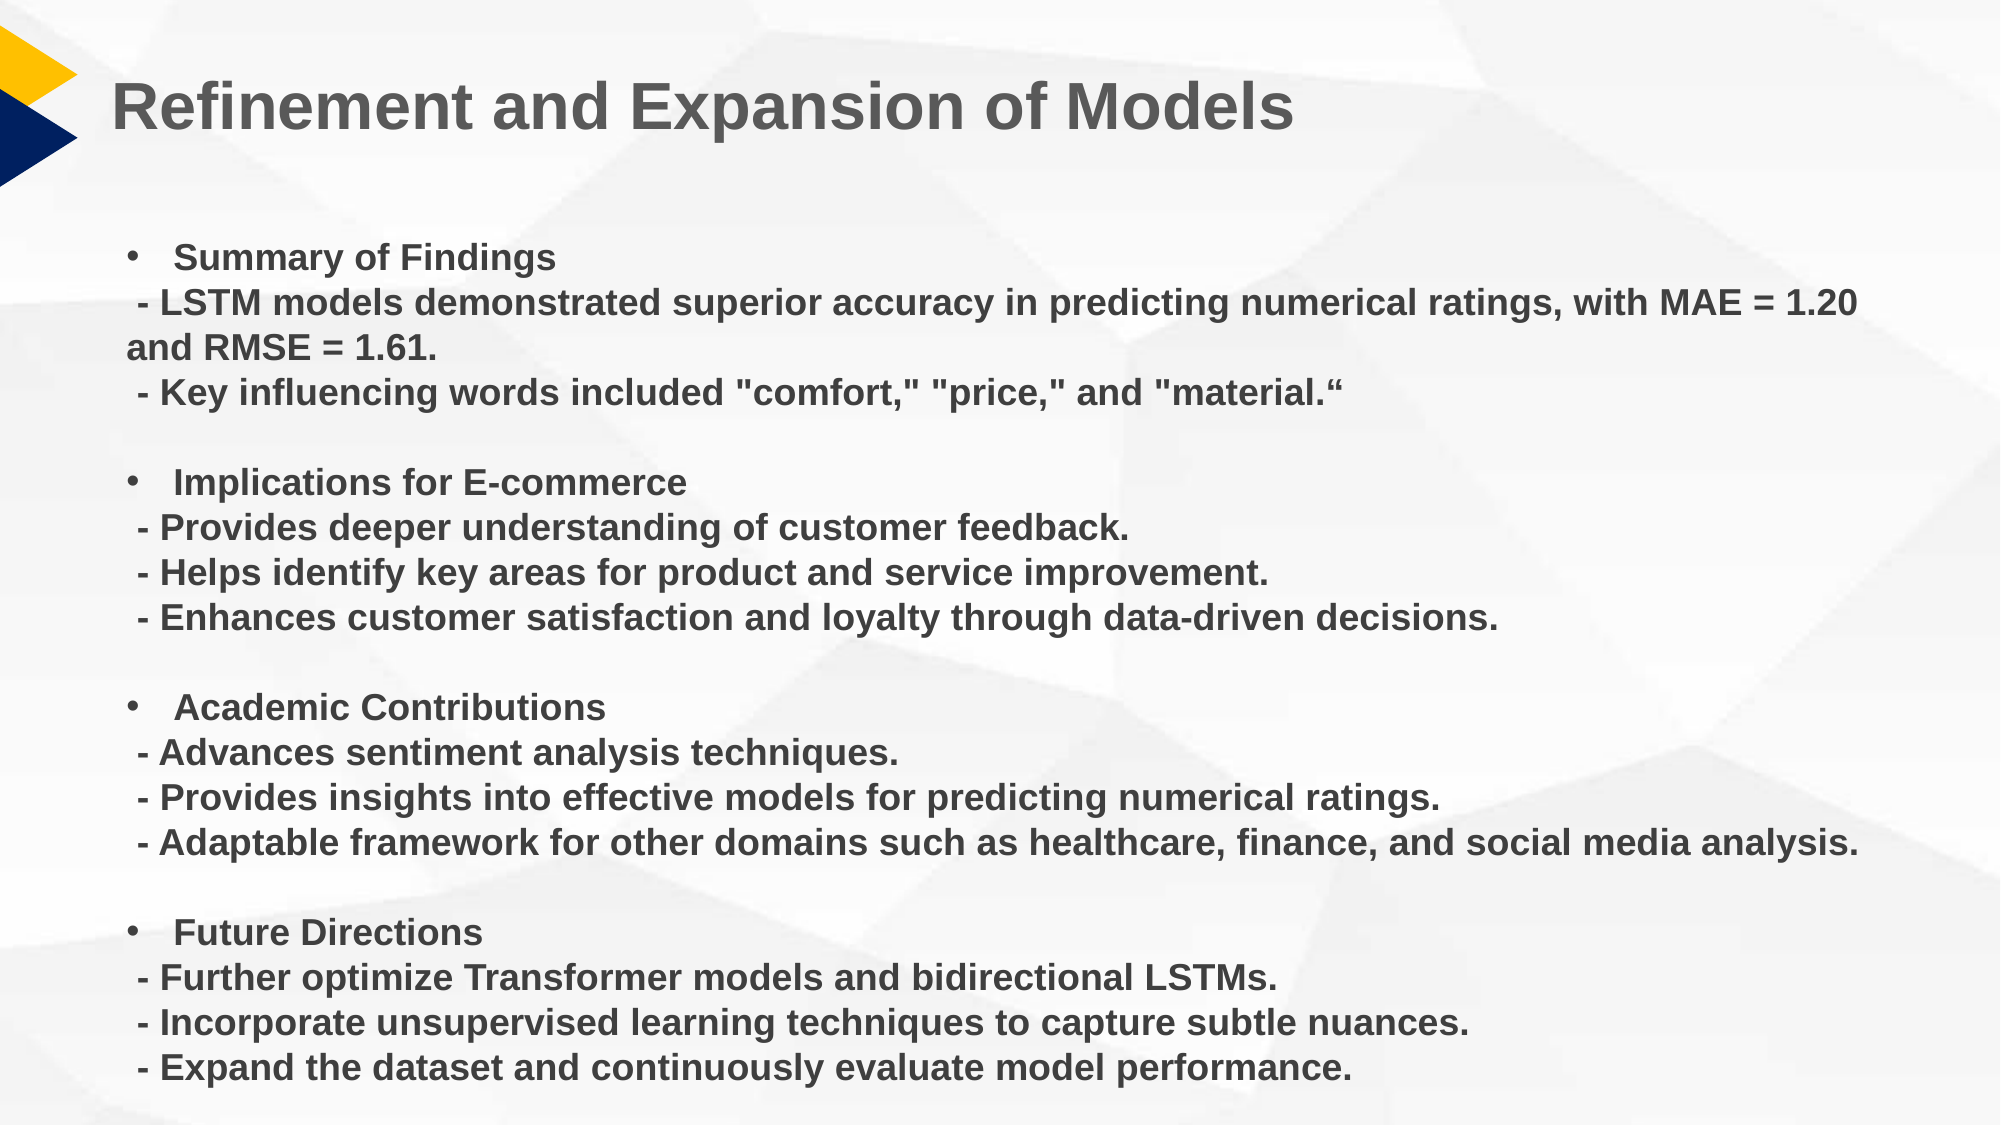

Refinement and Expansion of Models
Summary of Findings
 - LSTM models demonstrated superior accuracy in predicting numerical ratings, with MAE = 1.20 and RMSE = 1.61.
 - Key influencing words included "comfort," "price," and "material.“

Implications for E-commerce
 - Provides deeper understanding of customer feedback.
 - Helps identify key areas for product and service improvement.
 - Enhances customer satisfaction and loyalty through data-driven decisions.

Academic Contributions
 - Advances sentiment analysis techniques.
 - Provides insights into effective models for predicting numerical ratings.
 - Adaptable framework for other domains such as healthcare, finance, and social media analysis.

Future Directions
 - Further optimize Transformer models and bidirectional LSTMs.
 - Incorporate unsupervised learning techniques to capture subtle nuances.
 - Expand the dataset and continuously evaluate model performance.